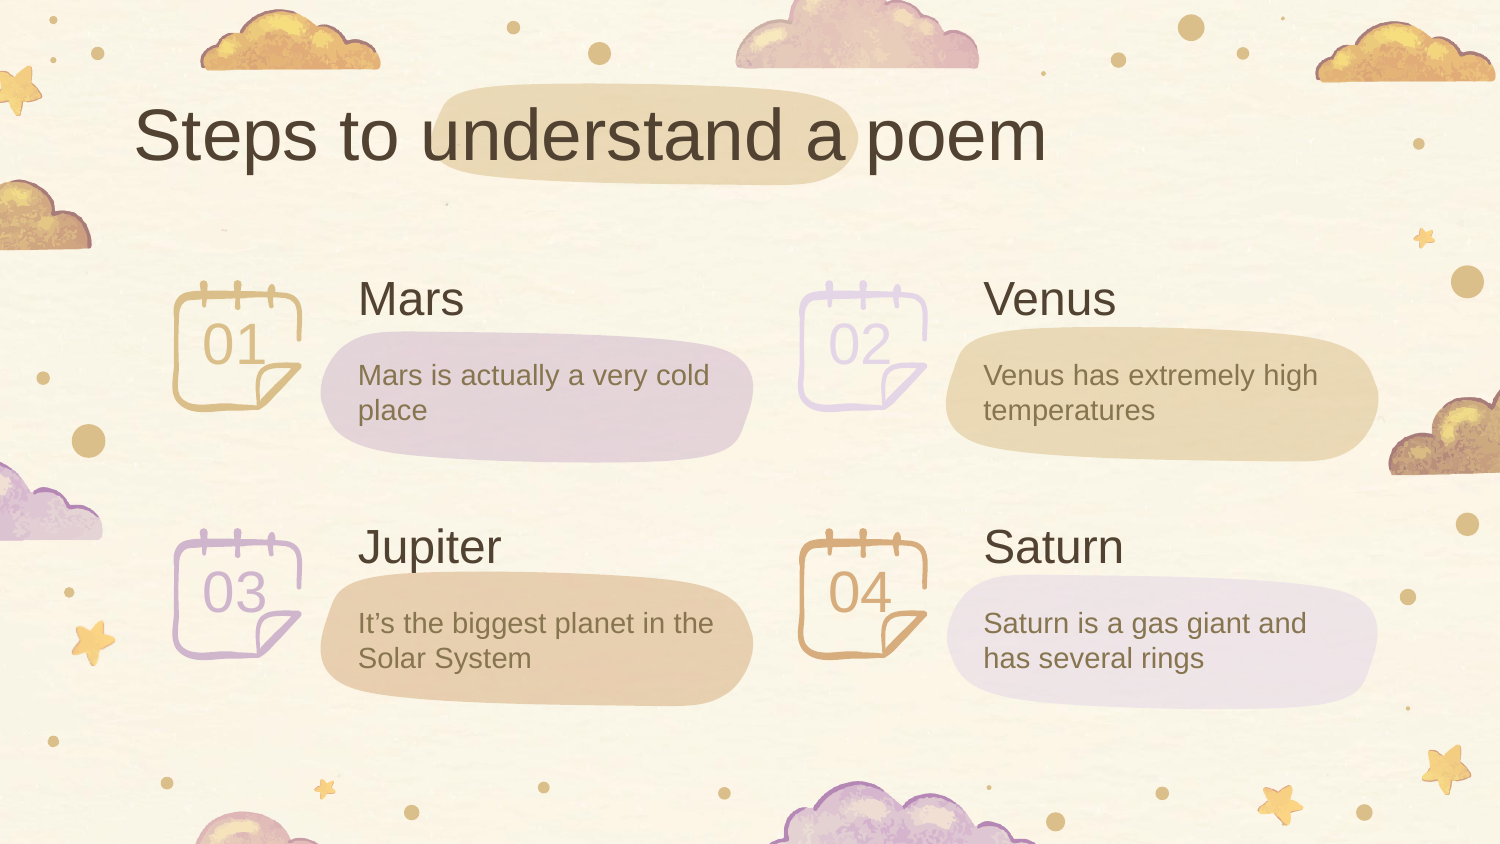

# Steps to understand a poem

Mars
Venus

01
02

Mars is actually a very cold place
Venus has extremely high temperatures
Jupiter
Saturn

03
04

It’s the biggest planet in the Solar System
Saturn is a gas giant and has several rings